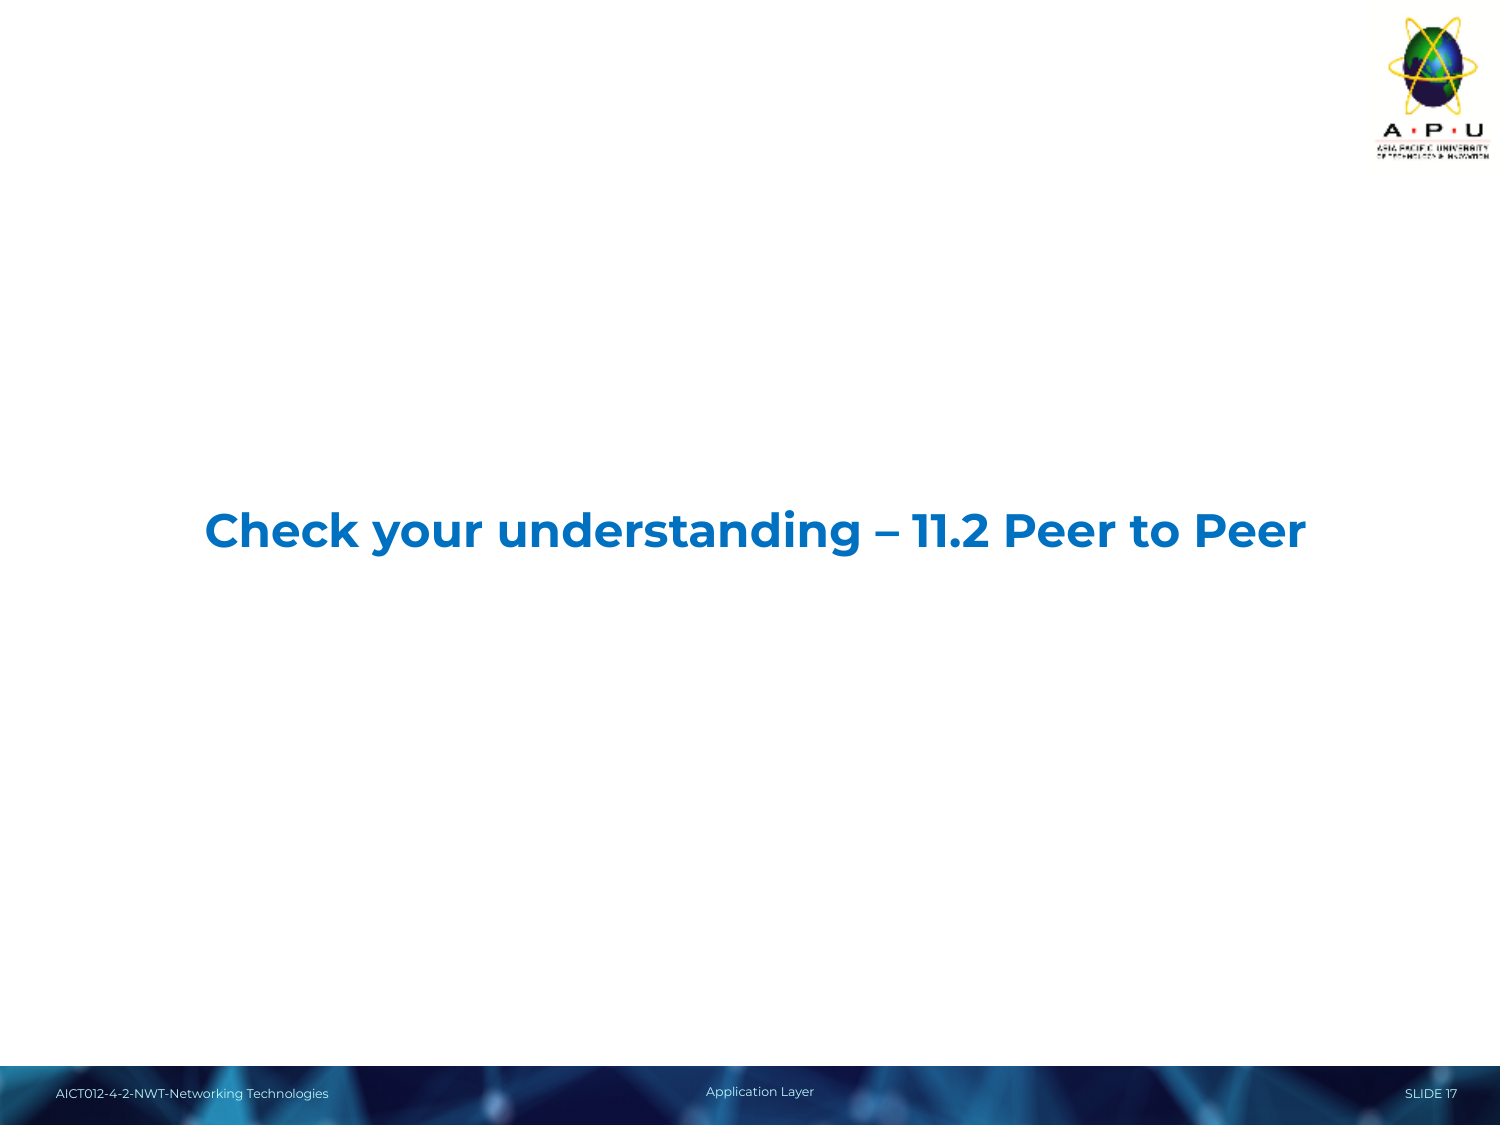

# Check your understanding – 11.2 Peer to Peer